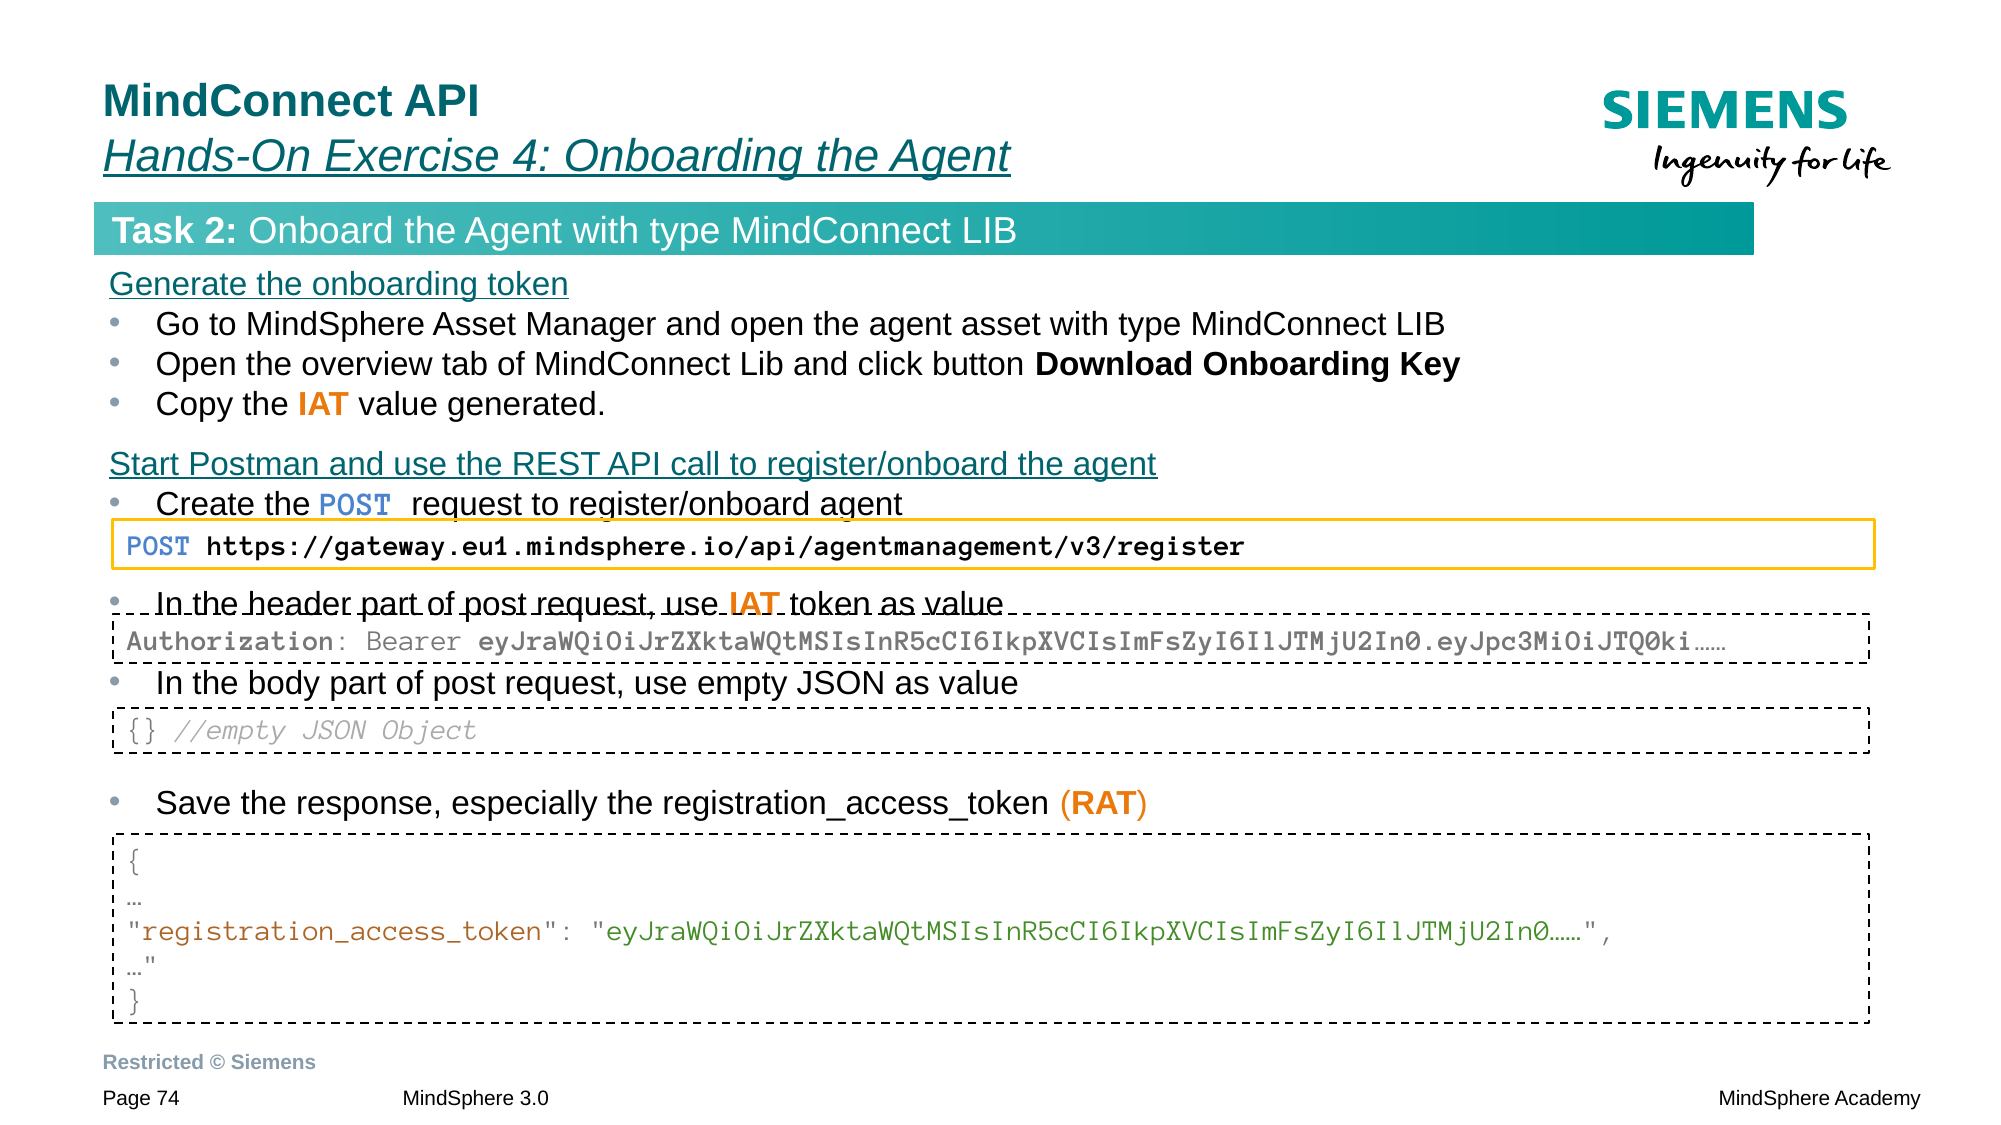

# MindConnect API Hands-On Exercise 4: Onboarding the Agent
Task 2: Onboard the Agent with type MindConnect LIB
Generate the onboarding token
Go to MindSphere Asset Manager and open the agent asset with type MindConnect LIB
Open the overview tab of MindConnect Lib and click button Download Onboarding Key
Copy the IAT value generated.
Start Postman and use the REST API call to register/onboard the agent
Create the POST request to register/onboard agent

In the header part of post request, use IAT token as value

In the body part of post request, use empty JSON as value

Save the response, especially the registration_access_token (RAT)

Note the returned message

POST https://gateway.eu1.mindsphere.io/api/agentmanagement/v3/register
Authorization: Bearer eyJraWQiOiJrZXktaWQtMSIsInR5cCI6IkpXVCIsImFsZyI6IlJTMjU2In0.eyJpc3MiOiJTQ0ki……
{} //empty JSON Object
{
…
"registration_access_token": "eyJraWQiOiJrZXktaWQtMSIsInR5cCI6IkpXVCIsImFsZyI6IlJTMjU2In0……",
…"
}